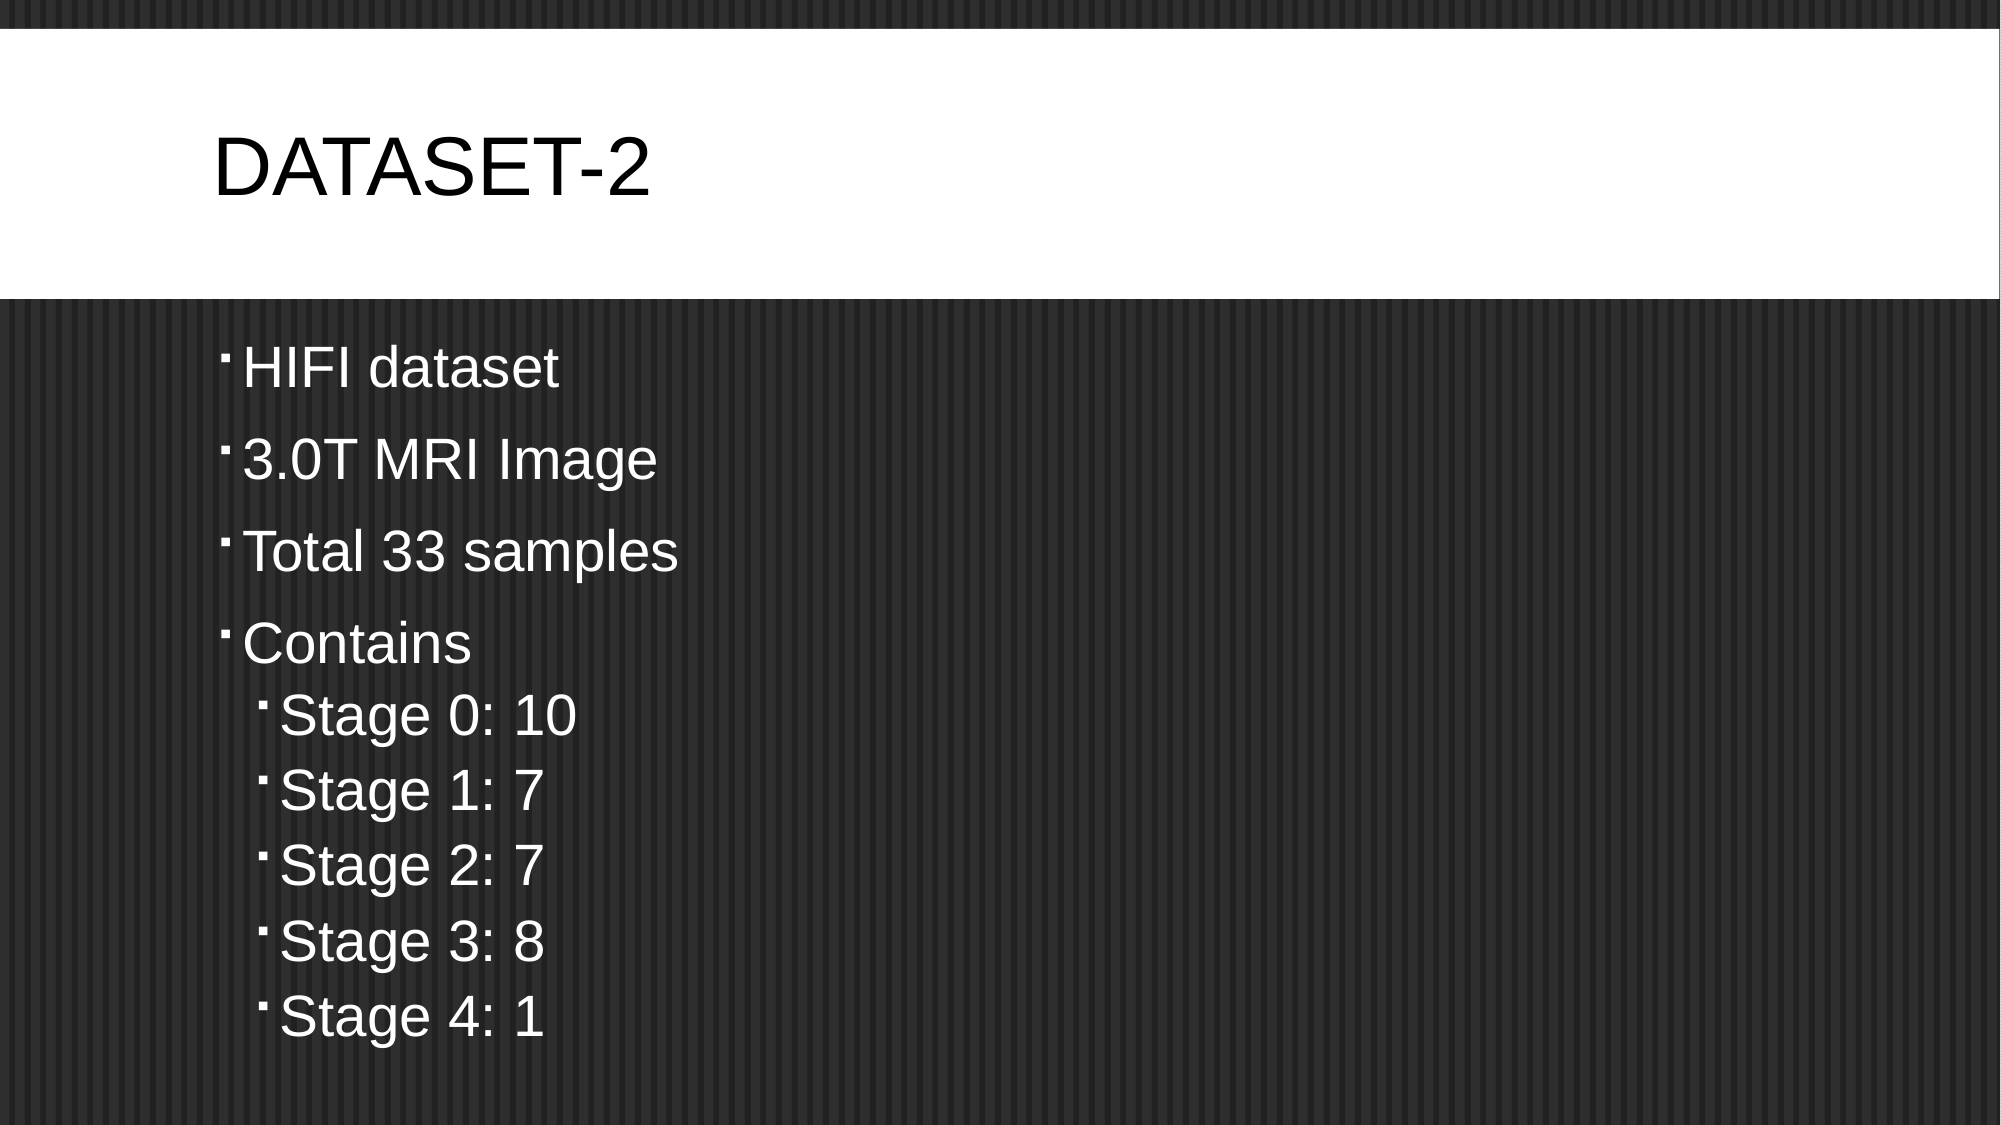

# Dataset-2
HIFI dataset
3.0T MRI Image
Total 33 samples
Contains
Stage 0: 10
Stage 1: 7
Stage 2: 7
Stage 3: 8
Stage 4: 1